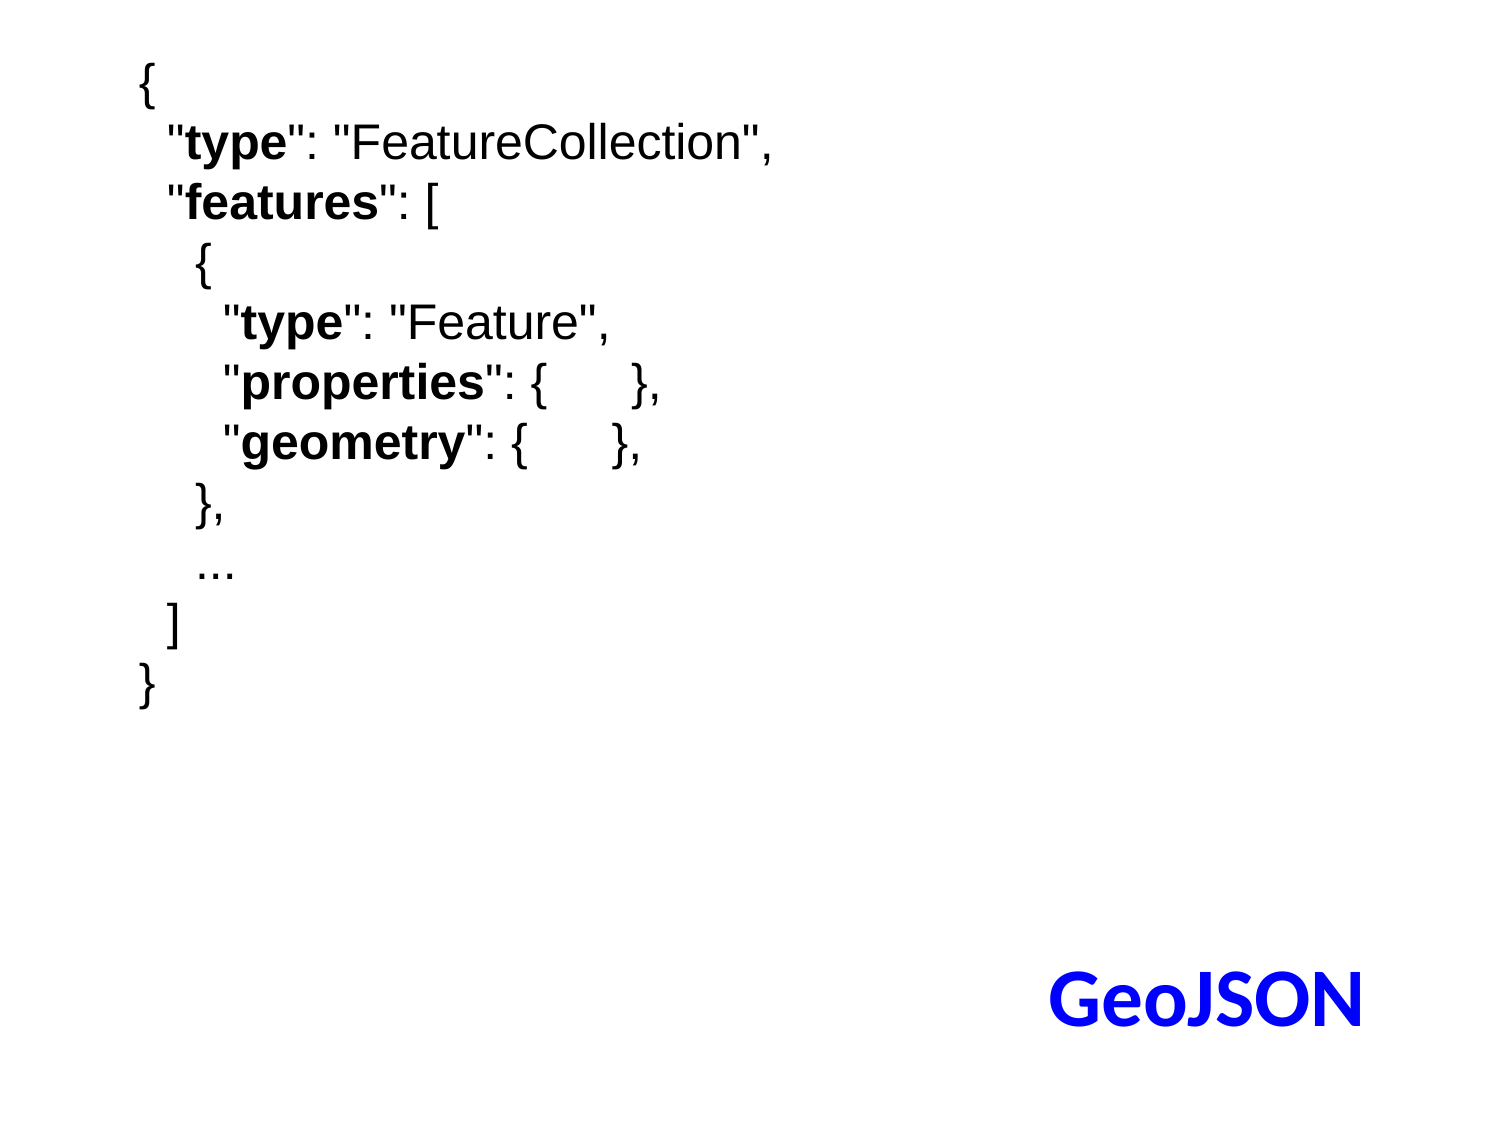

{
  "type": "FeatureCollection",
  "features": [
    {
      "type": "Feature",
      "properties": {      },
      "geometry": {      },
    },
    ...
  ]
}
GeoJSON